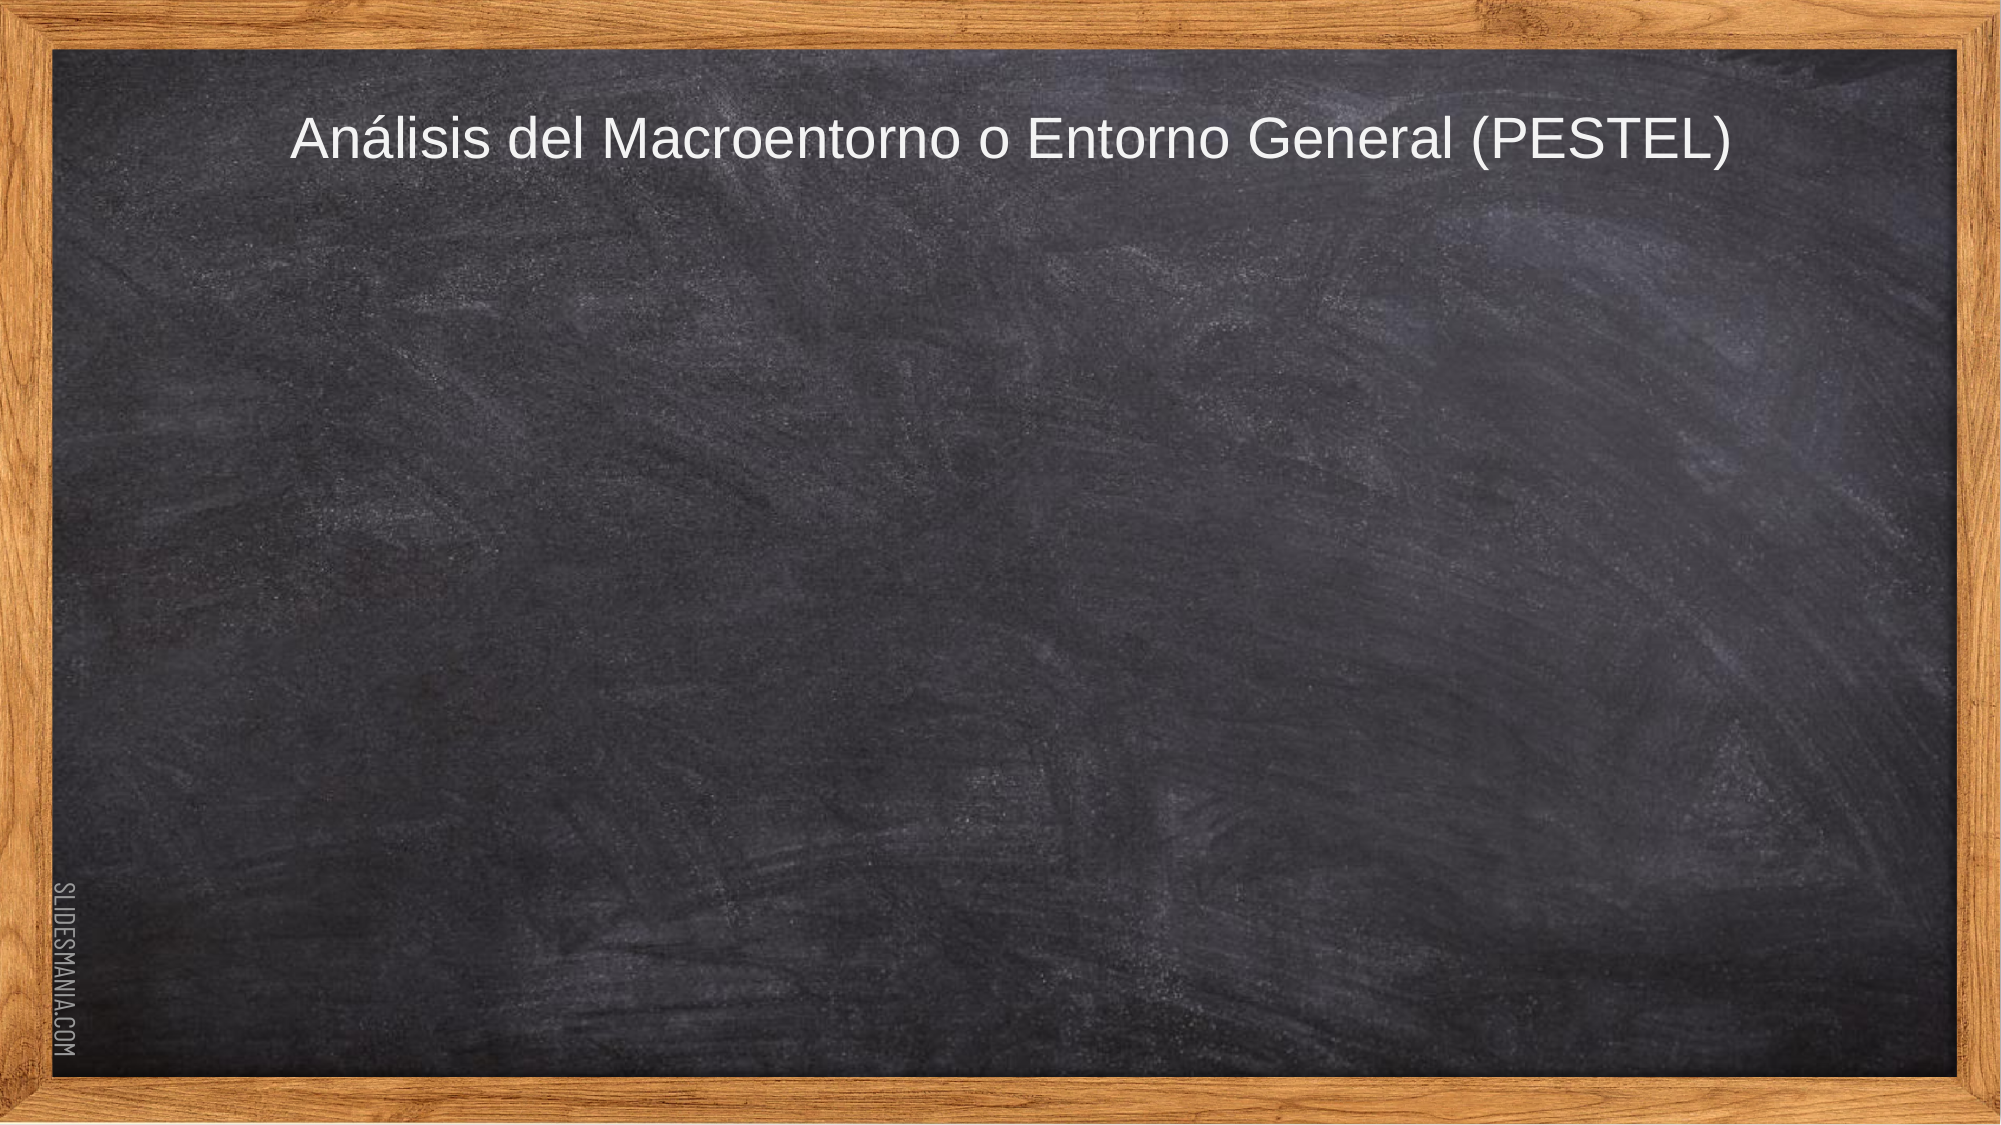

# Análisis del Macroentorno o Entorno General (PESTEL)